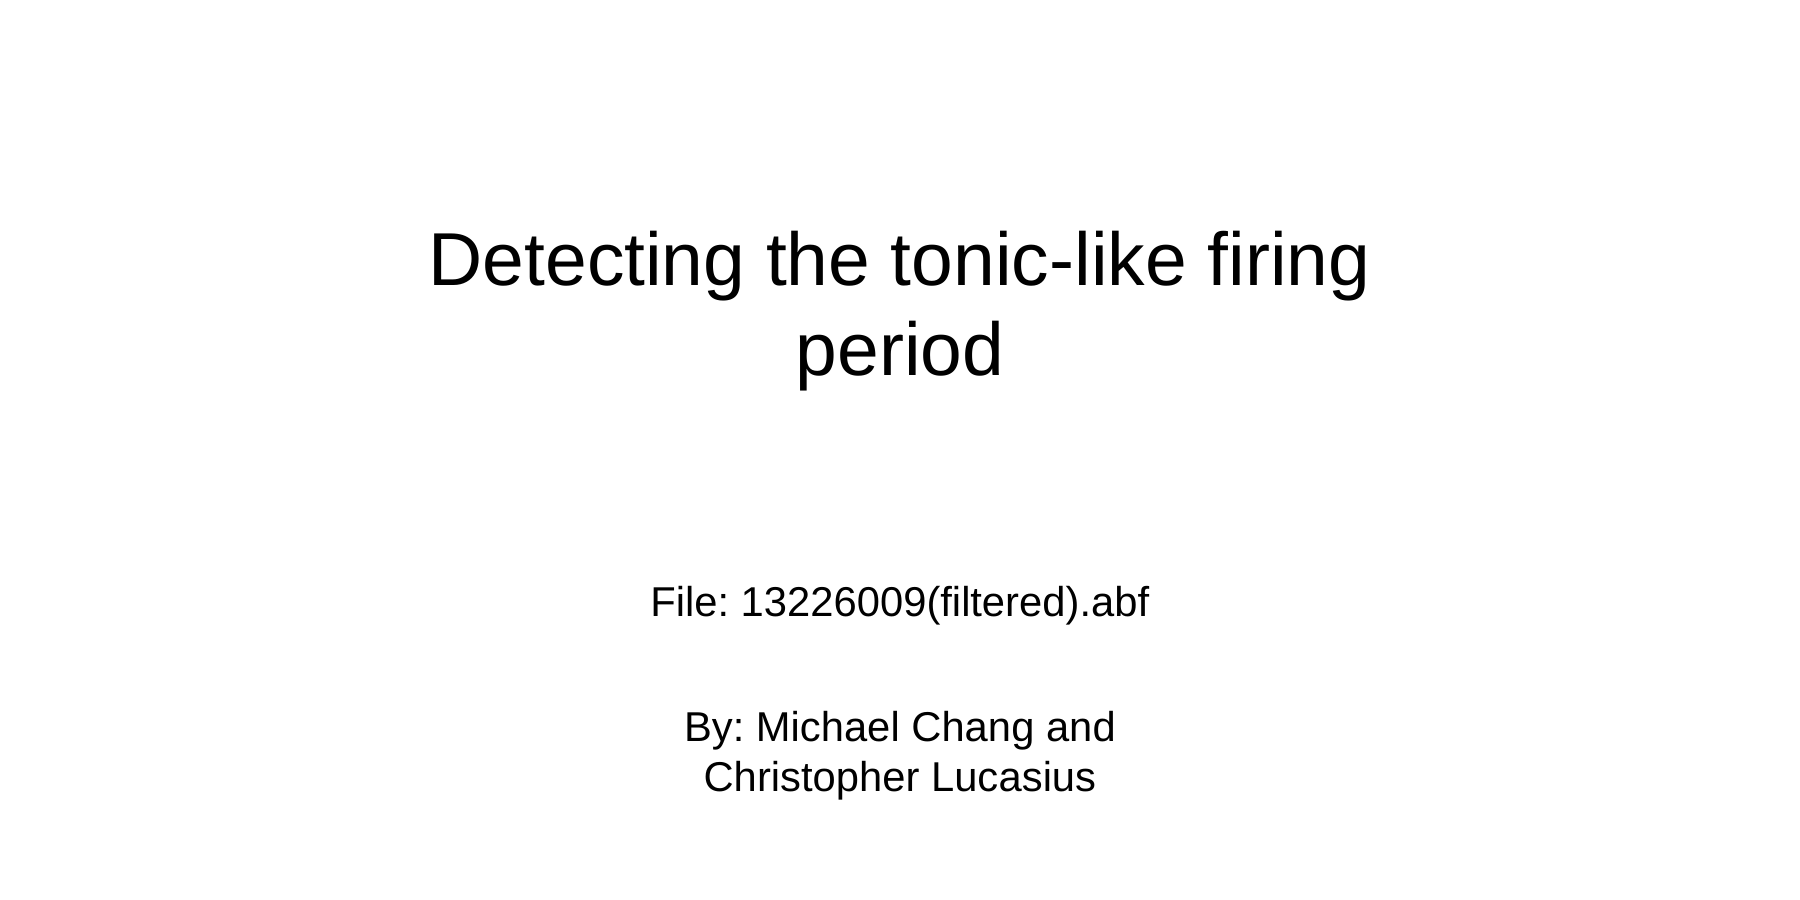

Detecting the tonic-like firing period
File: 13226009(filtered).abf
By: Michael Chang and Christopher Lucasius